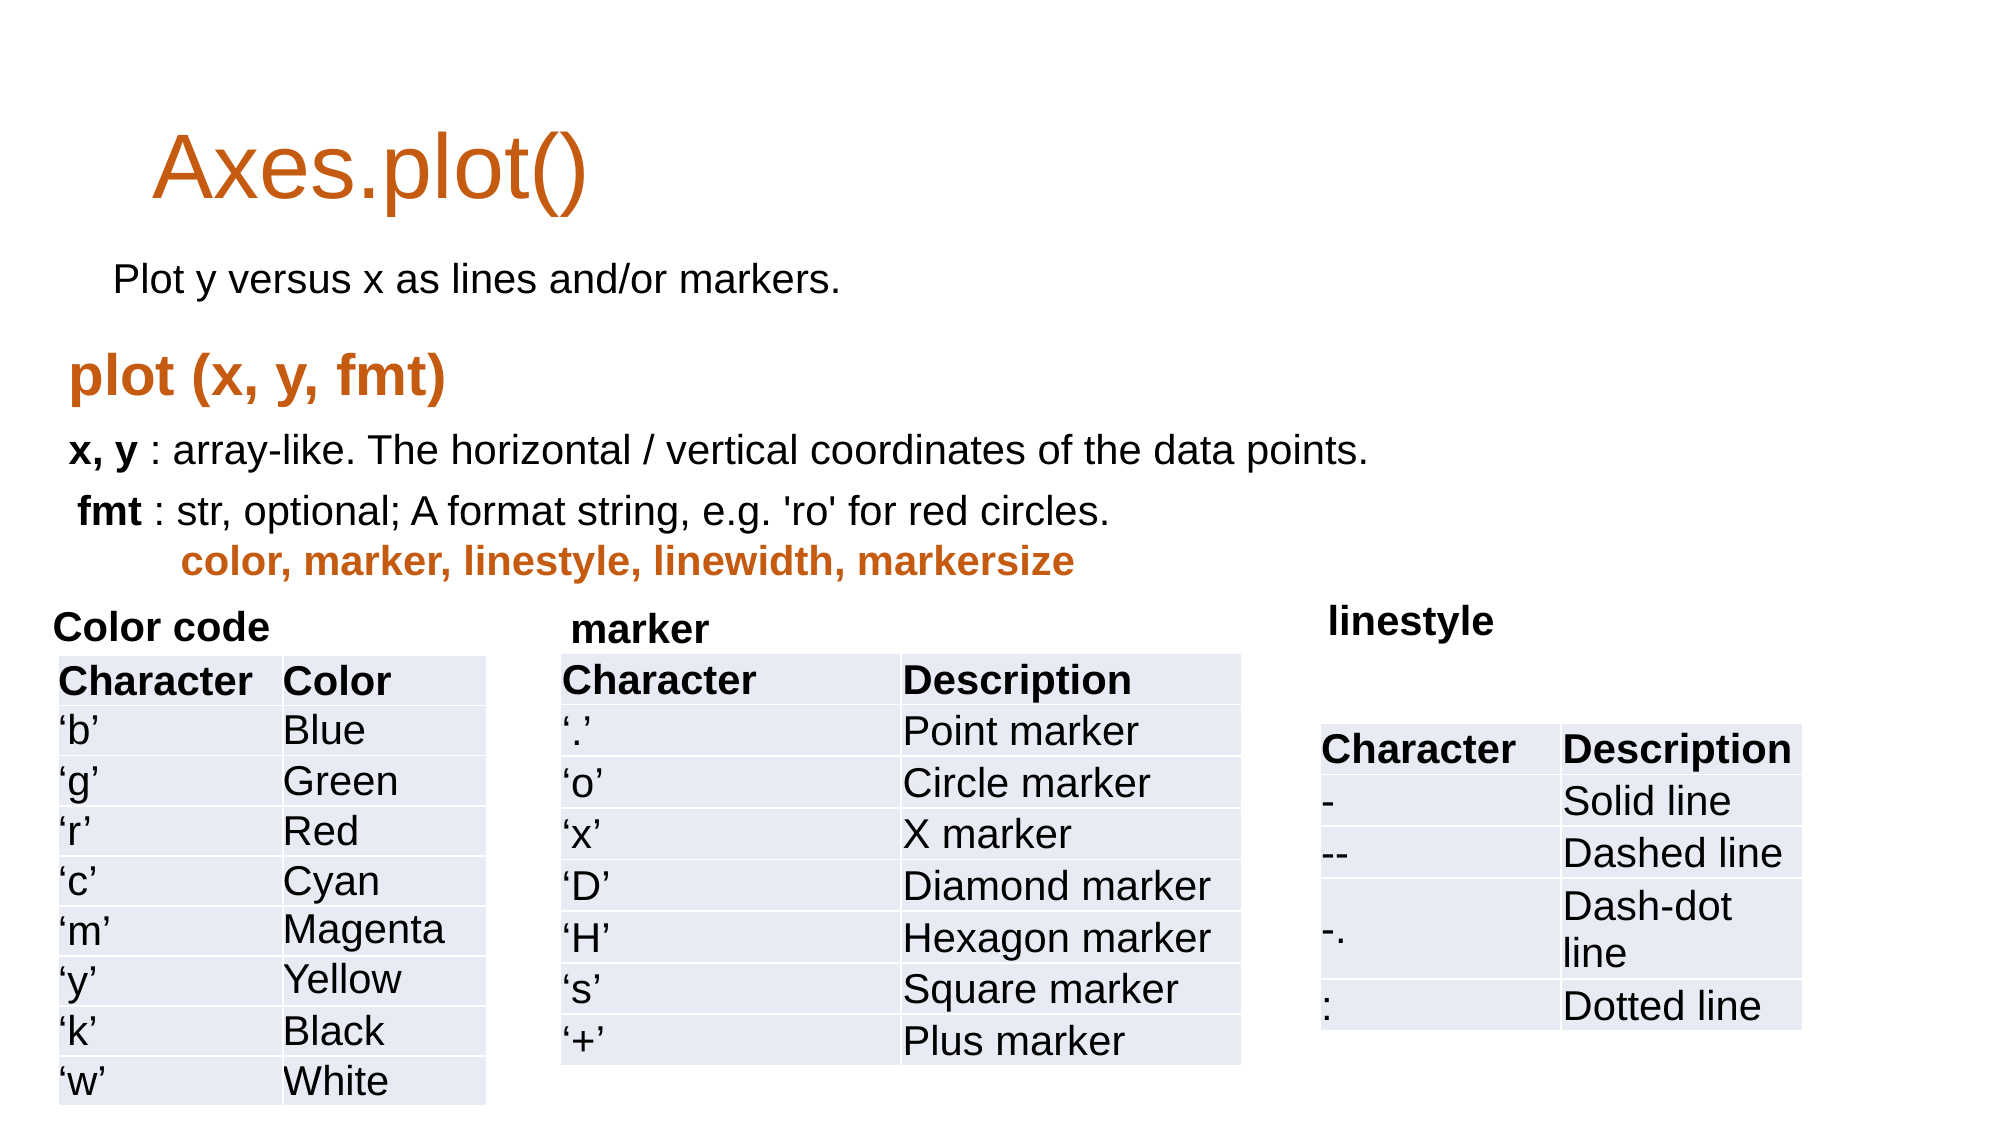

# Axes.plot()
Plot y versus x as lines and/or markers.
plot (x, y, fmt)
x, y : array-like. The horizontal / vertical coordinates of the data points.
fmt : str, optional; A format string, e.g. 'ro' for red circles.
         color, marker, linestyle, linewidth, markersize
linestyle
Color code
marker
| Character | Description |
| --- | --- |
| ‘.’ | Point marker |
| ‘o’ | Circle marker |
| ‘x’ | X marker |
| ‘D’ | Diamond marker |
| ‘H’ | Hexagon marker |
| ‘s’ | Square marker |
| ‘+’ | Plus marker |
| Character | Color |
| --- | --- |
| ‘b’ | Blue |
| ‘g’ | Green |
| ‘r’ | Red |
| ‘c’ | Cyan |
| ‘m’ | Magenta |
| ‘y’ | Yellow |
| ‘k’ | Black |
| ‘w’ | White |
| Character | Description |
| --- | --- |
| - | Solid line |
| -- | Dashed line |
| -. | Dash-dot line |
| : | Dotted line |